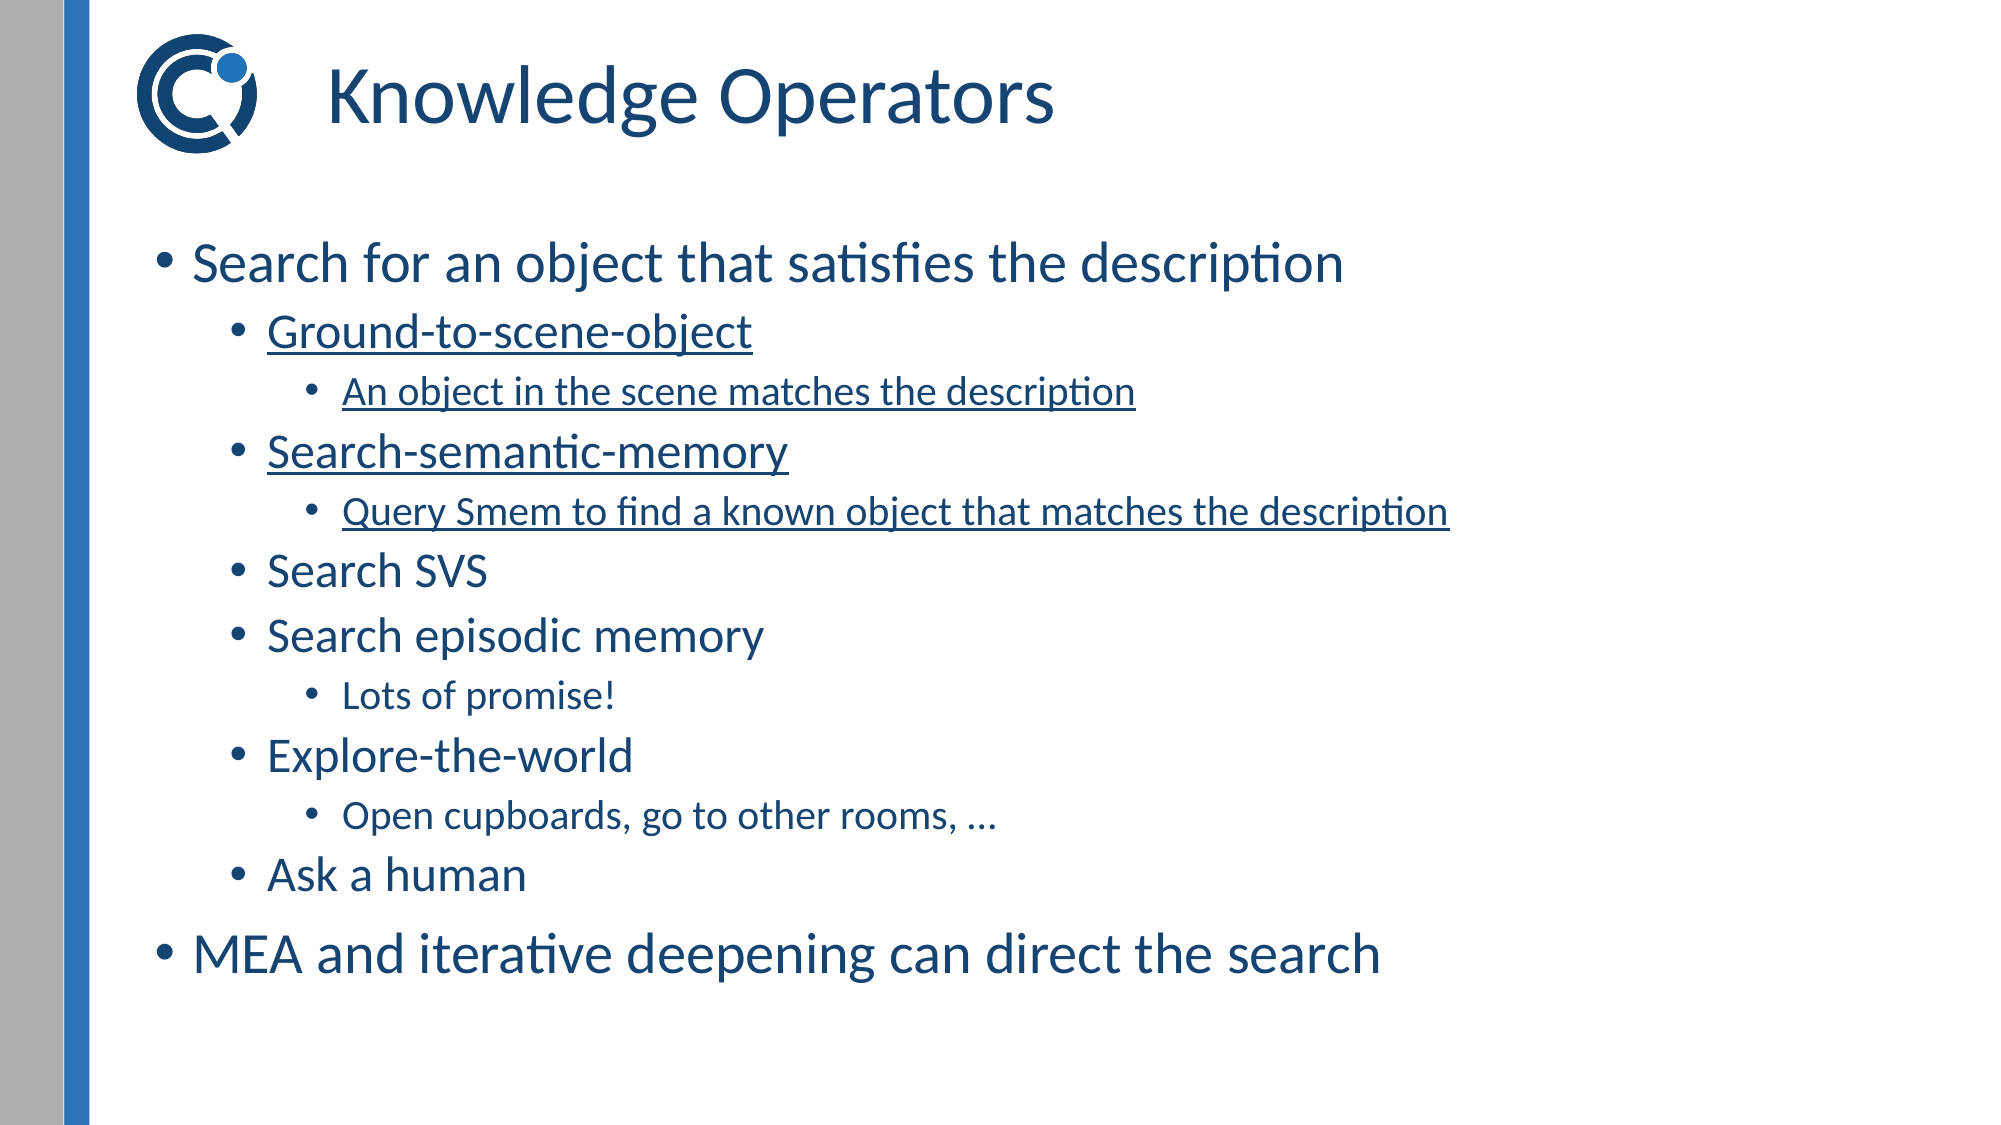

# Knowledge Operators
Search for an object that satisfies the description
Ground-to-scene-object
An object in the scene matches the description
Search-semantic-memory
Query Smem to find a known object that matches the description
Search SVS
Search episodic memory
Lots of promise!
Explore-the-world
Open cupboards, go to other rooms, …
Ask a human
MEA and iterative deepening can direct the search

19